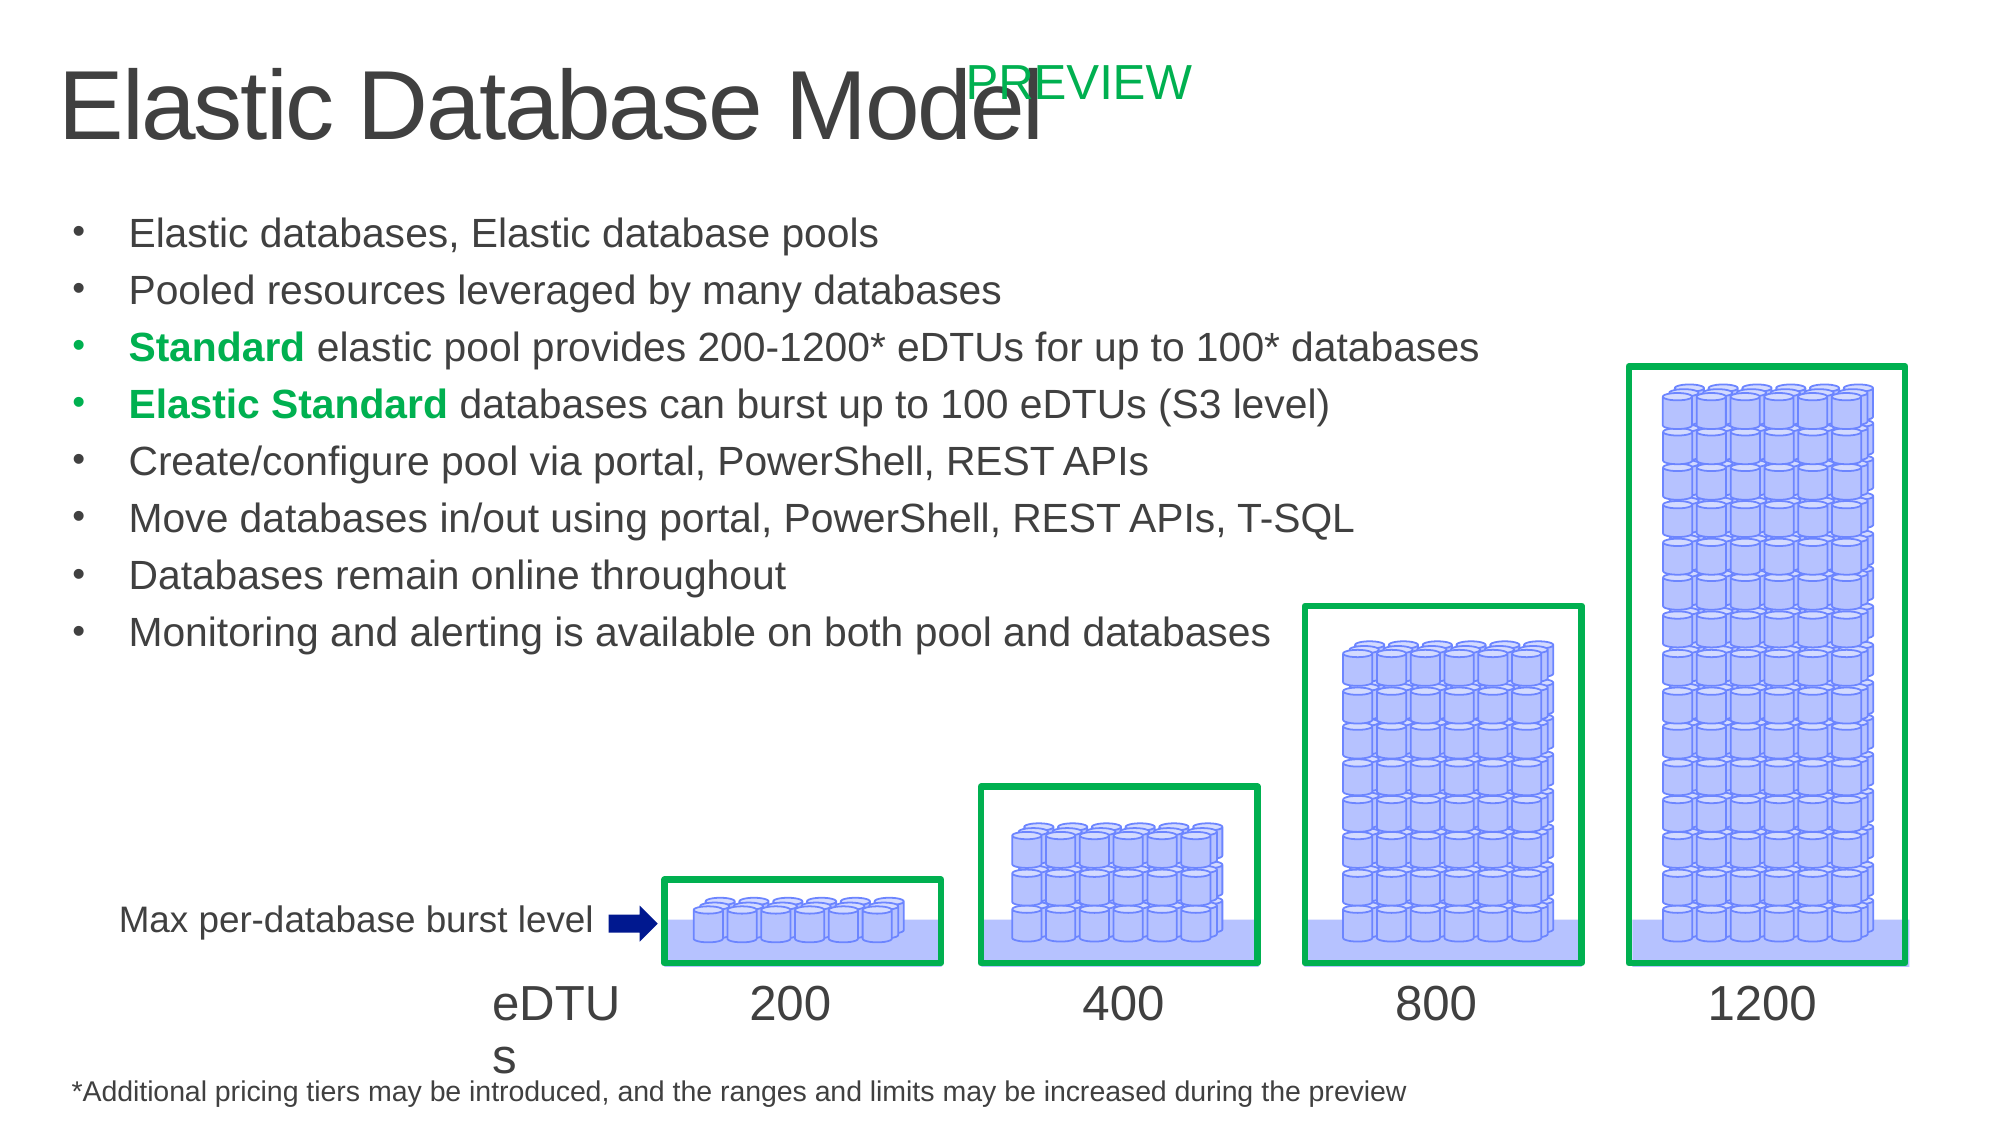

PREVIEW
Elastic Database Model
Elastic databases, Elastic database pools
Pooled resources leveraged by many databases
Standard elastic pool provides 200-1200* eDTUs for up to 100* databases
Elastic Standard databases can burst up to 100 eDTUs (S3 level)
Create/configure pool via portal, PowerShell, REST APIs
Move databases in/out using portal, PowerShell, REST APIs, T-SQL
Databases remain online throughout
Monitoring and alerting is available on both pool and databases

Max per-database burst level

eDTUs
200
400
800
1200
*Additional pricing tiers may be introduced, and the ranges and limits may be increased during the preview